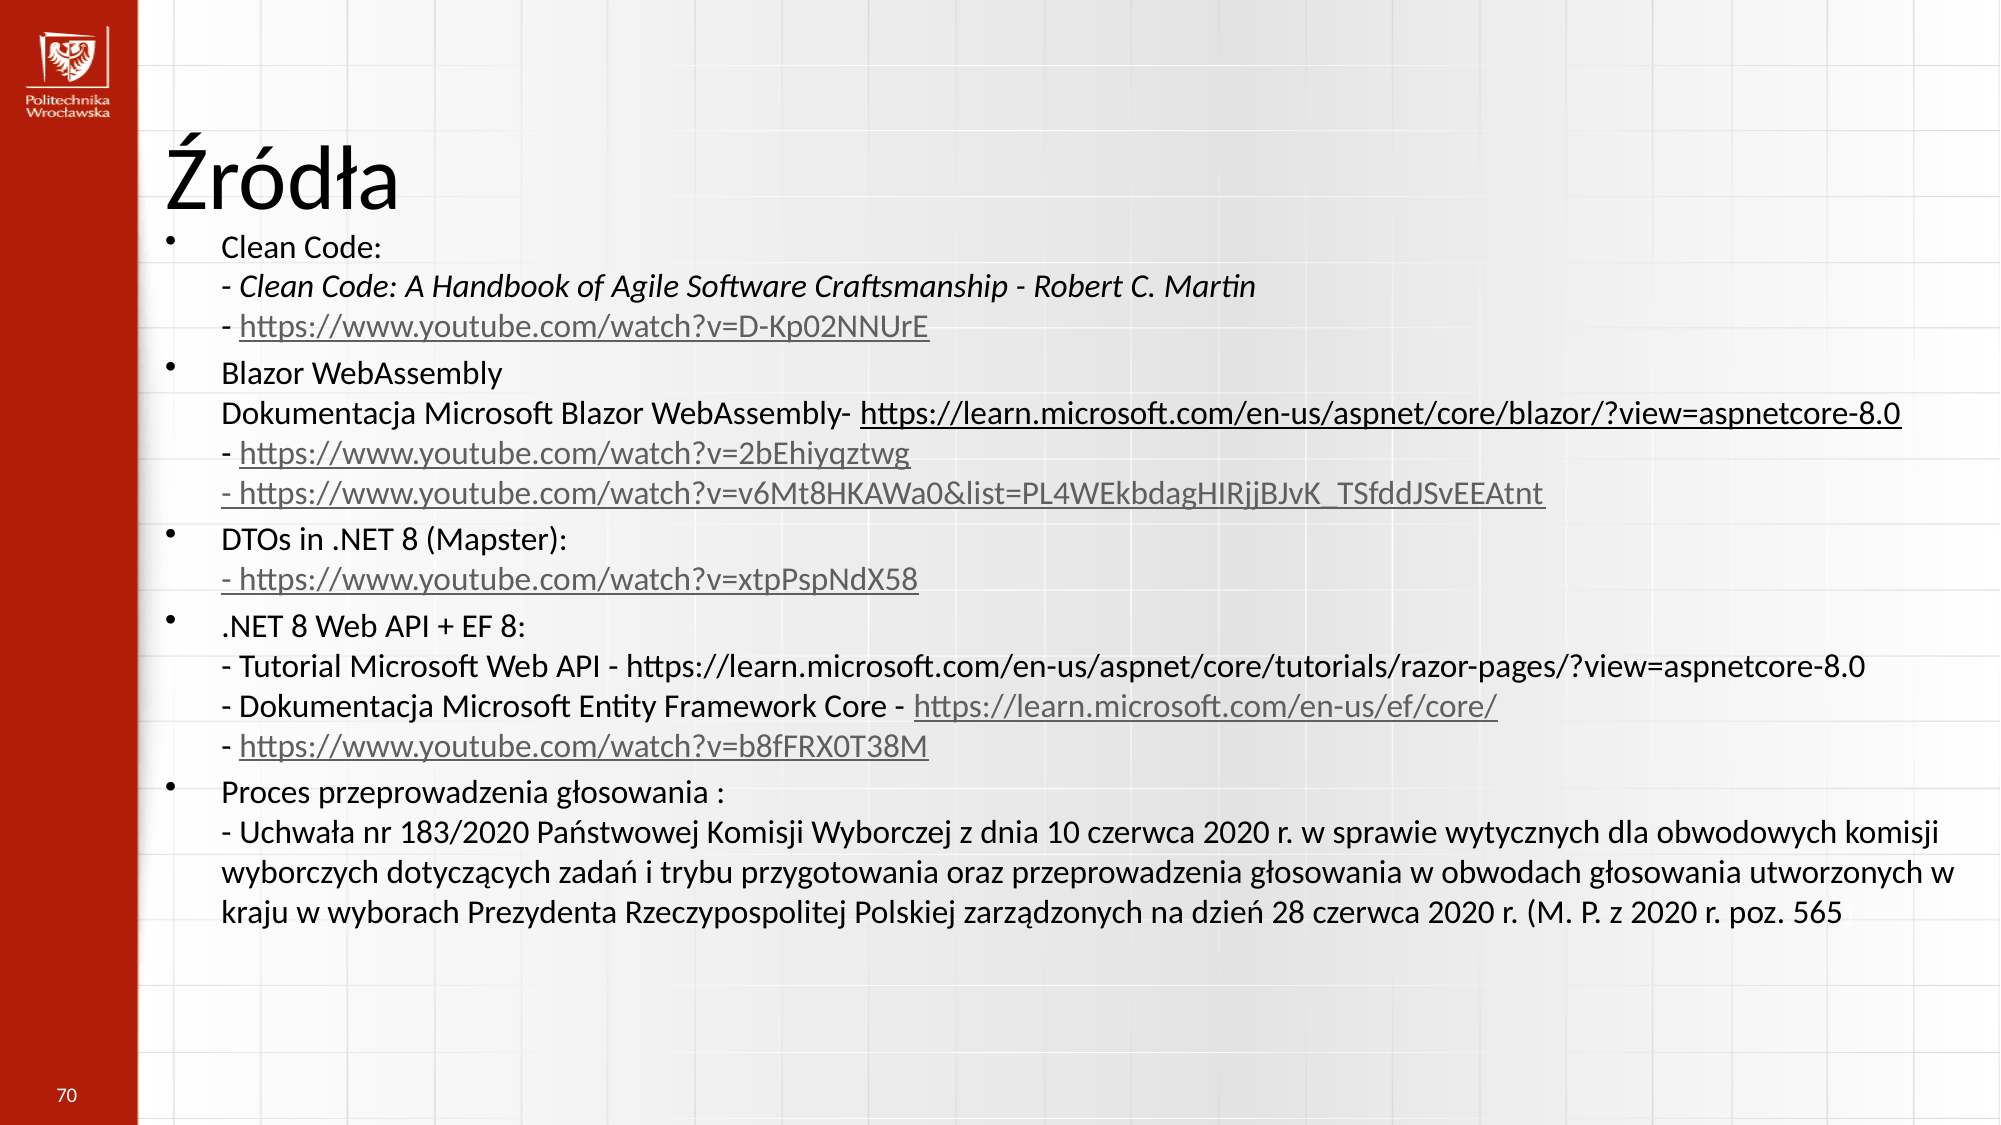

Źródła
Clean Code:
- Clean Code: A Handbook of Agile Software Craftsmanship - Robert C. Martin
- https://www.youtube.com/watch?v=D-Kp02NNUrE
Blazor WebAssembly
Dokumentacja Microsoft Blazor WebAssembly- https://learn.microsoft.com/en-us/aspnet/core/blazor/?view=aspnetcore-8.0
- https://www.youtube.com/watch?v=2bEhiyqztwg
- https://www.youtube.com/watch?v=v6Mt8HKAWa0&list=PL4WEkbdagHIRjjBJvK_TSfddJSvEEAtnt
DTOs in .NET 8 (Mapster):
- https://www.youtube.com/watch?v=xtpPspNdX58
.NET 8 Web API + EF 8:
- Tutorial Microsoft Web API - https://learn.microsoft.com/en-us/aspnet/core/tutorials/razor-pages/?view=aspnetcore-8.0
- Dokumentacja Microsoft Entity Framework Core - https://learn.microsoft.com/en-us/ef/core/
- https://www.youtube.com/watch?v=b8fFRX0T38M
Proces przeprowadzenia głosowania :
- Uchwała nr 183/2020 Państwowej Komisji Wyborczej z dnia 10 czerwca 2020 r. w sprawie wytycznych dla obwodowych komisji wyborczych dotyczących zadań i trybu przygotowania oraz przeprowadzenia głosowania w obwodach głosowania utworzonych w kraju w wyborach Prezydenta Rzeczypospolitej Polskiej zarządzonych na dzień 28 czerwca 2020 r. (M. P. z 2020 r. poz. 565)